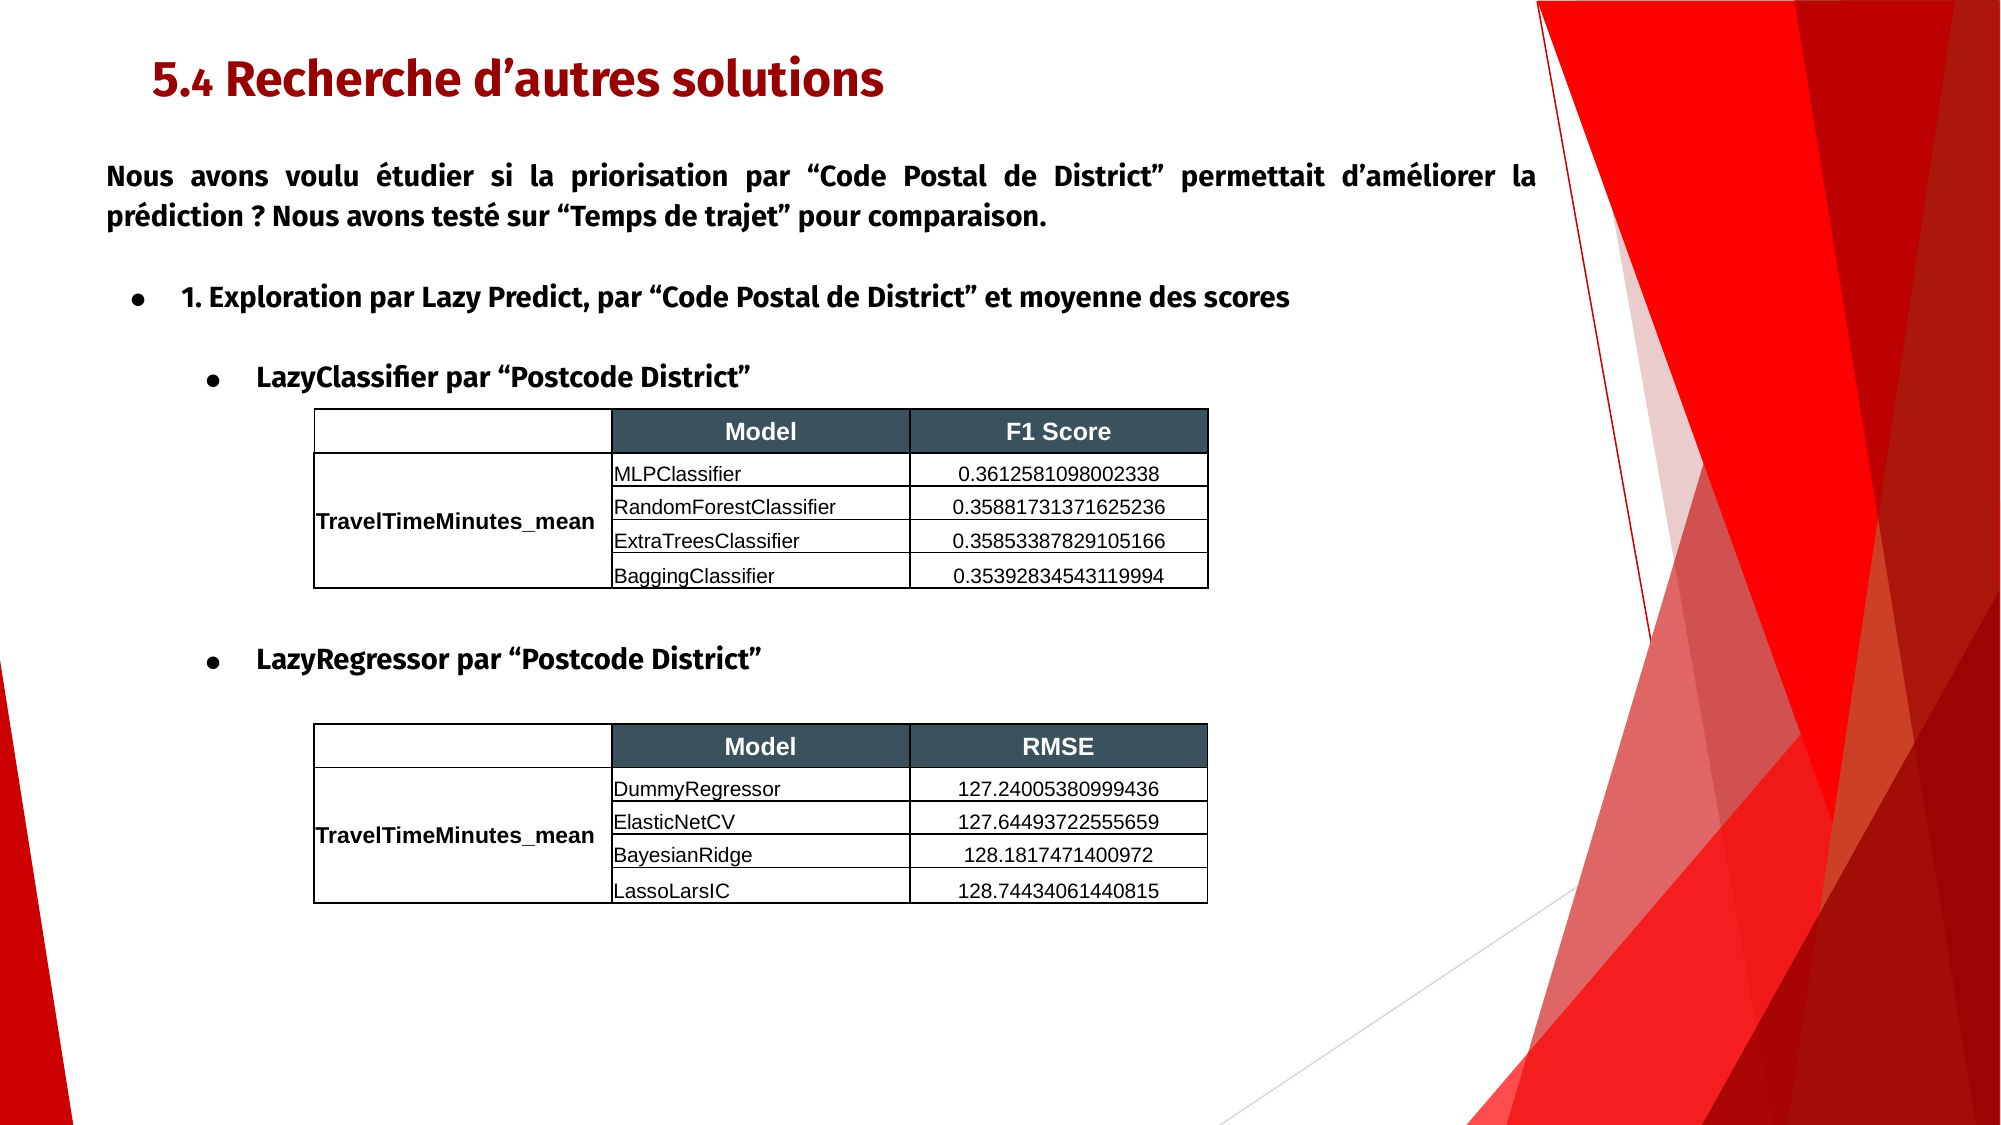

# 5.4 Recherche d’autres solutions
Nous avons voulu étudier si la priorisation par “Code Postal de District” permettait d’améliorer la prédiction ? Nous avons testé sur “Temps de trajet” pour comparaison.

1. Exploration par Lazy Predict, par “Code Postal de District” et moyenne des scores

LazyClassifier par “Postcode District”

LazyRegressor par “Postcode District”

|  | Model | F1 Score |
| --- | --- | --- |
| TravelTimeMinutes\_mean | MLPClassifier | 0.3612581098002338 |
|  | RandomForestClassifier | 0.35881731371625236 |
|  | ExtraTreesClassifier | 0.35853387829105166 |
|  | BaggingClassifier | 0.35392834543119994 |
|  | Model | RMSE |
| --- | --- | --- |
| TravelTimeMinutes\_mean | DummyRegressor | 127.24005380999436 |
|  | ElasticNetCV | 127.64493722555659 |
|  | BayesianRidge | 128.1817471400972 |
|  | LassoLarsIC | 128.74434061440815 |